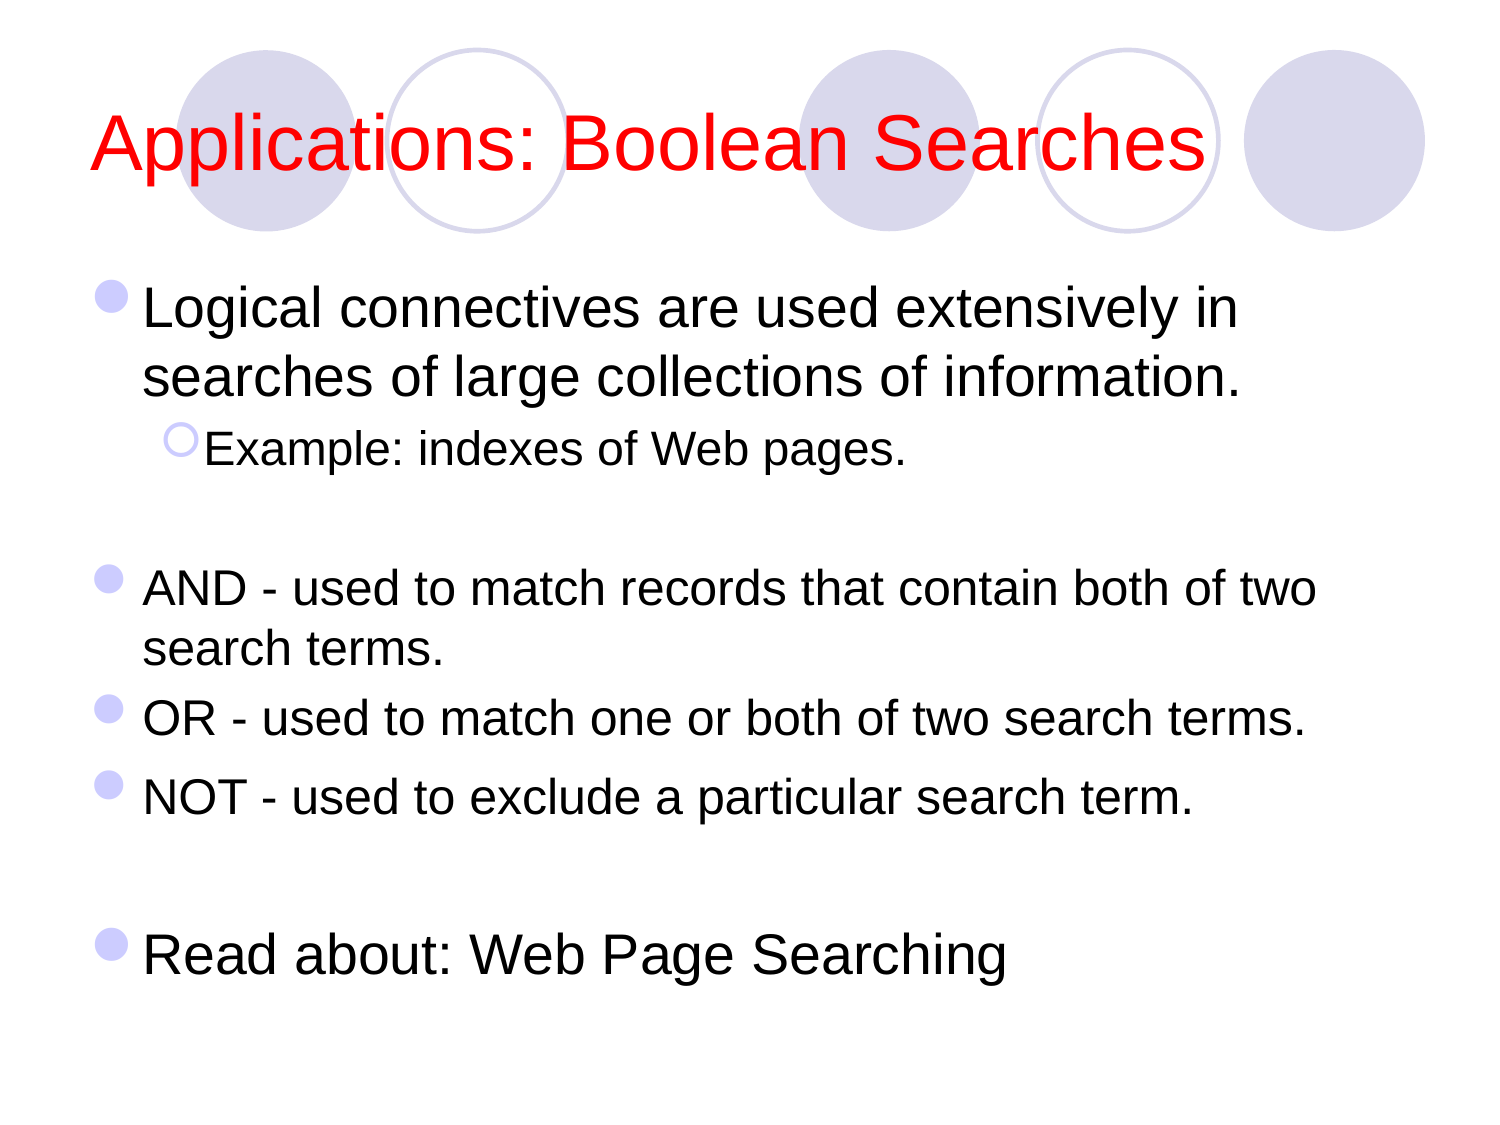

# Applications: Boolean Searches
Logical connectives are used extensively in searches of large collections of information.
Example: indexes of Web pages.

AND - used to match records that contain both of two search terms.
OR - used to match one or both of two search terms.
NOT - used to exclude a particular search term.

Read about: Web Page Searching